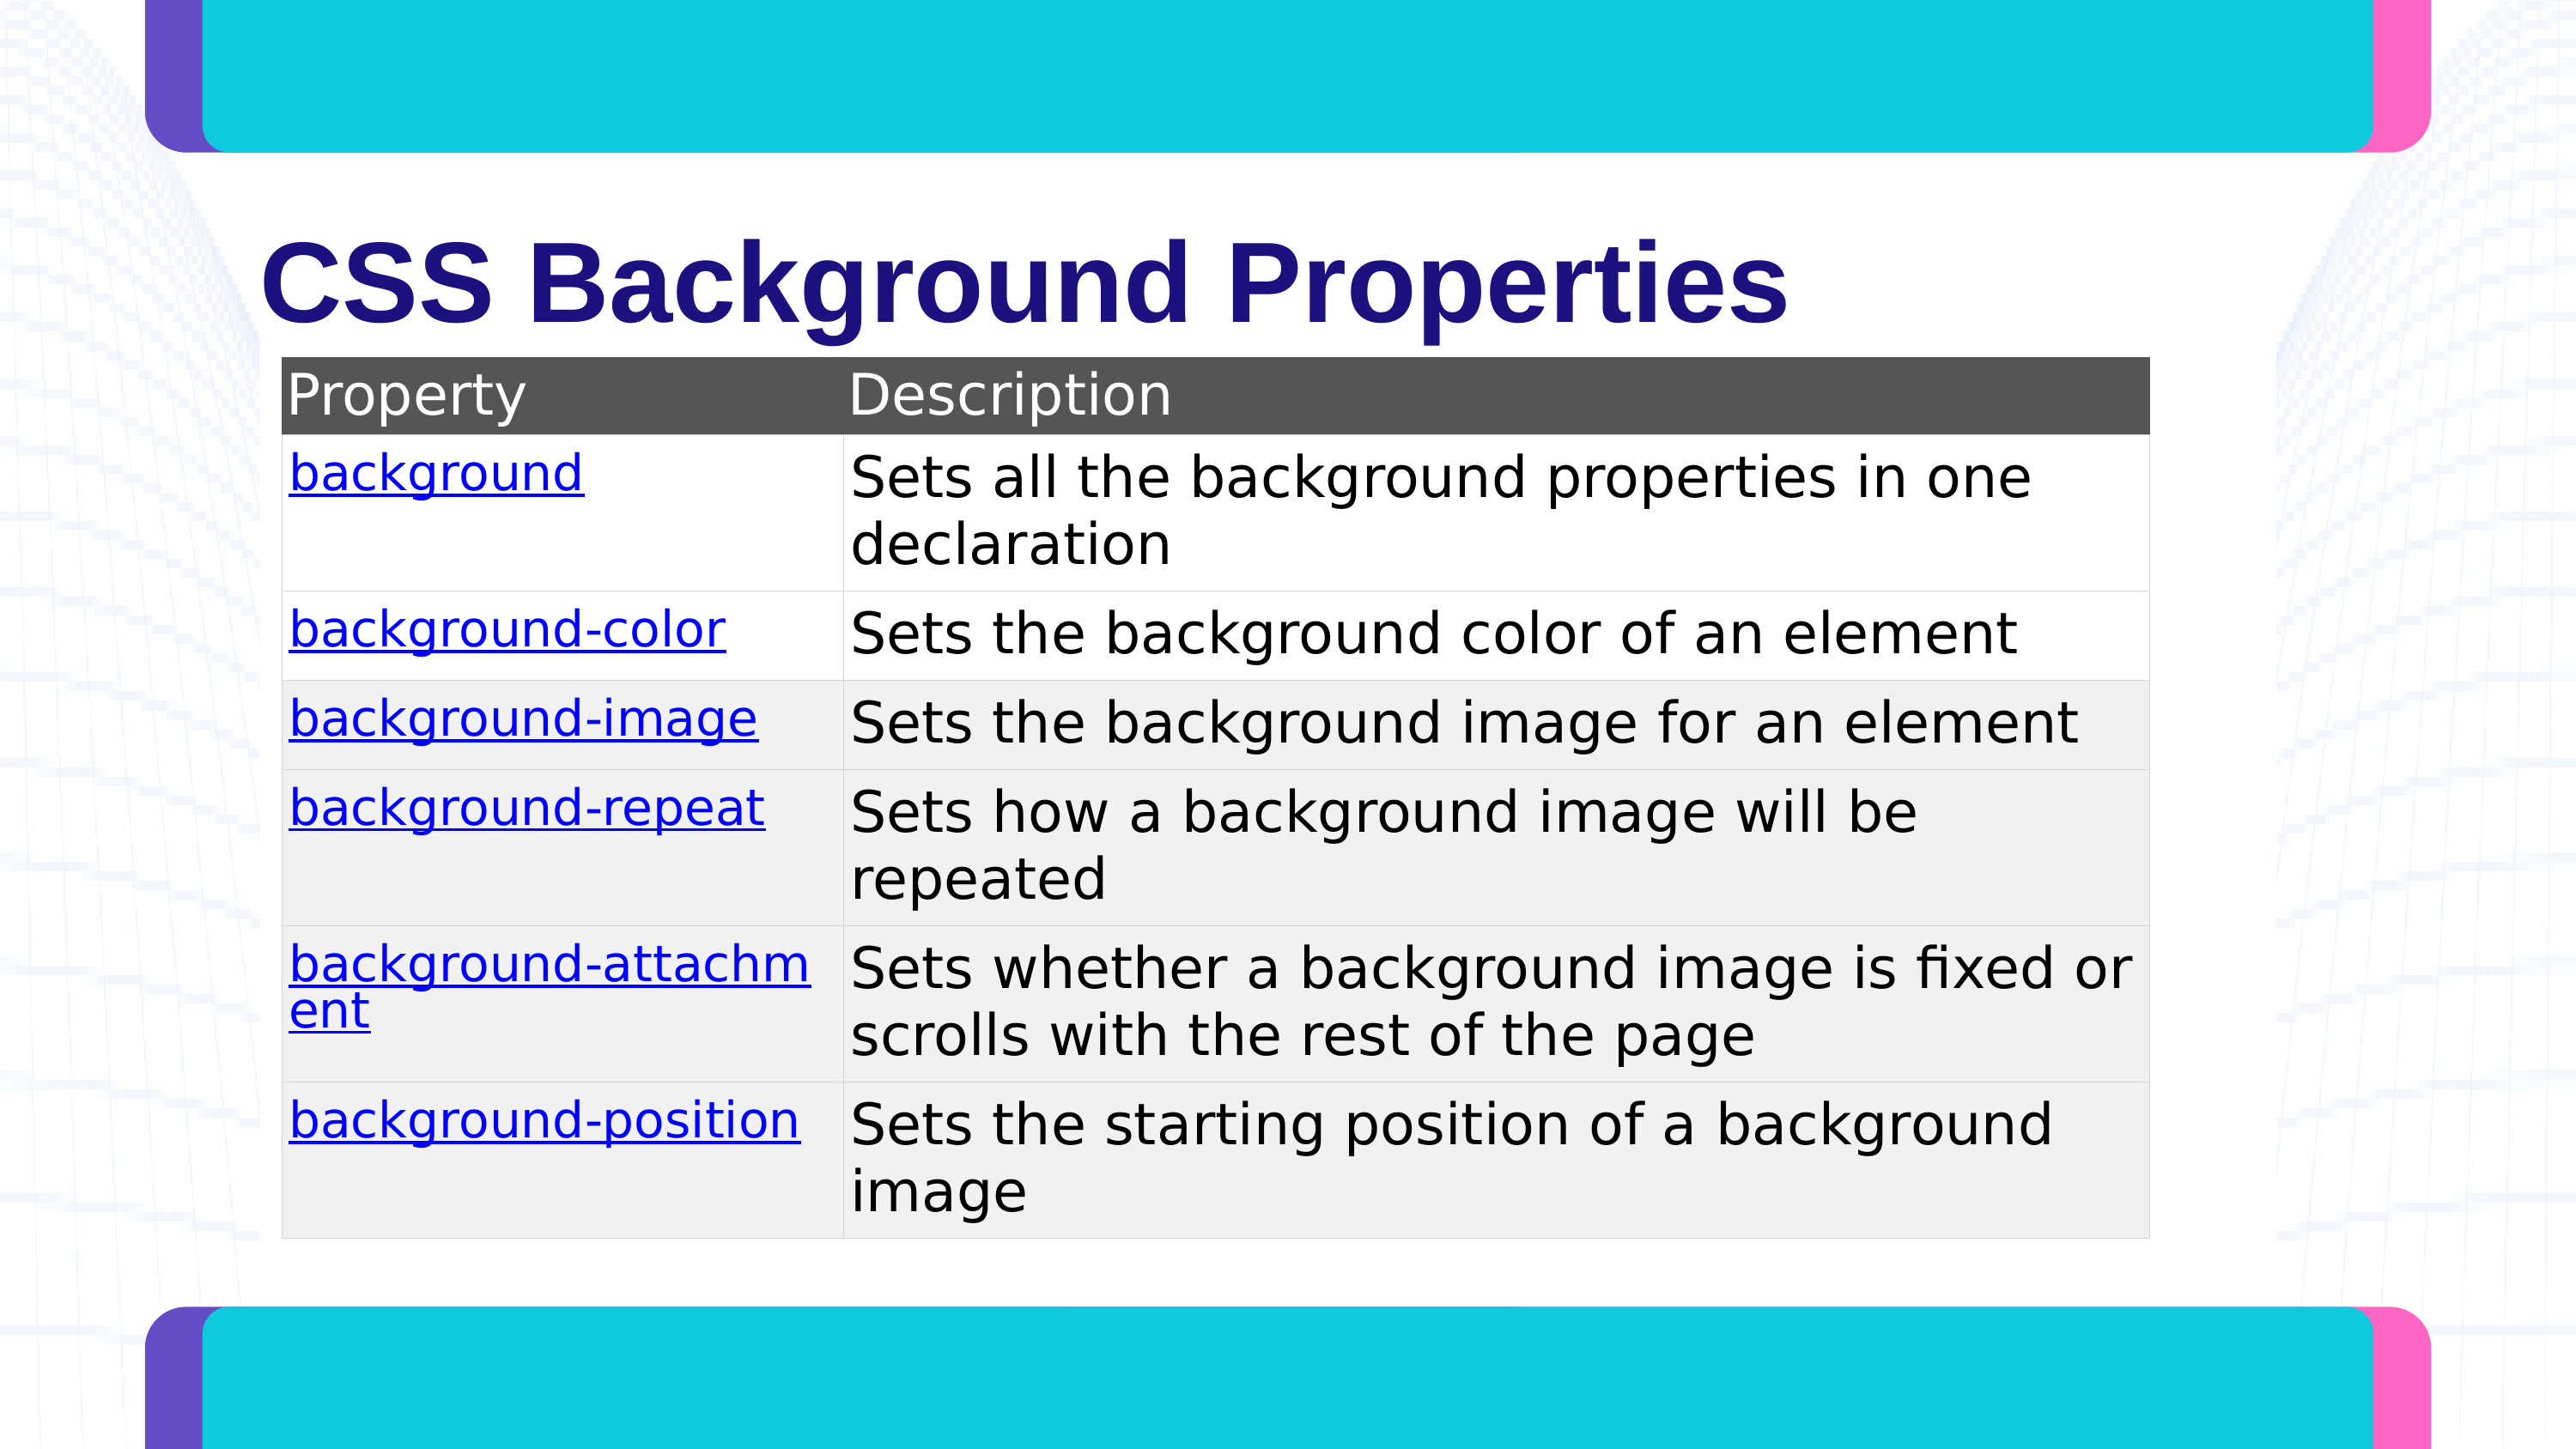

CSS Background Properties
| Property | Description |
| --- | --- |
| background | Sets all the background properties in one declaration |
| background-color | Sets the background color of an element |
| background-image | Sets the background image for an element |
| background-repeat | Sets how a background image will be repeated |
| background-attachment | Sets whether a background image is fixed or scrolls with the rest of the page |
| background-position | Sets the starting position of a background image |